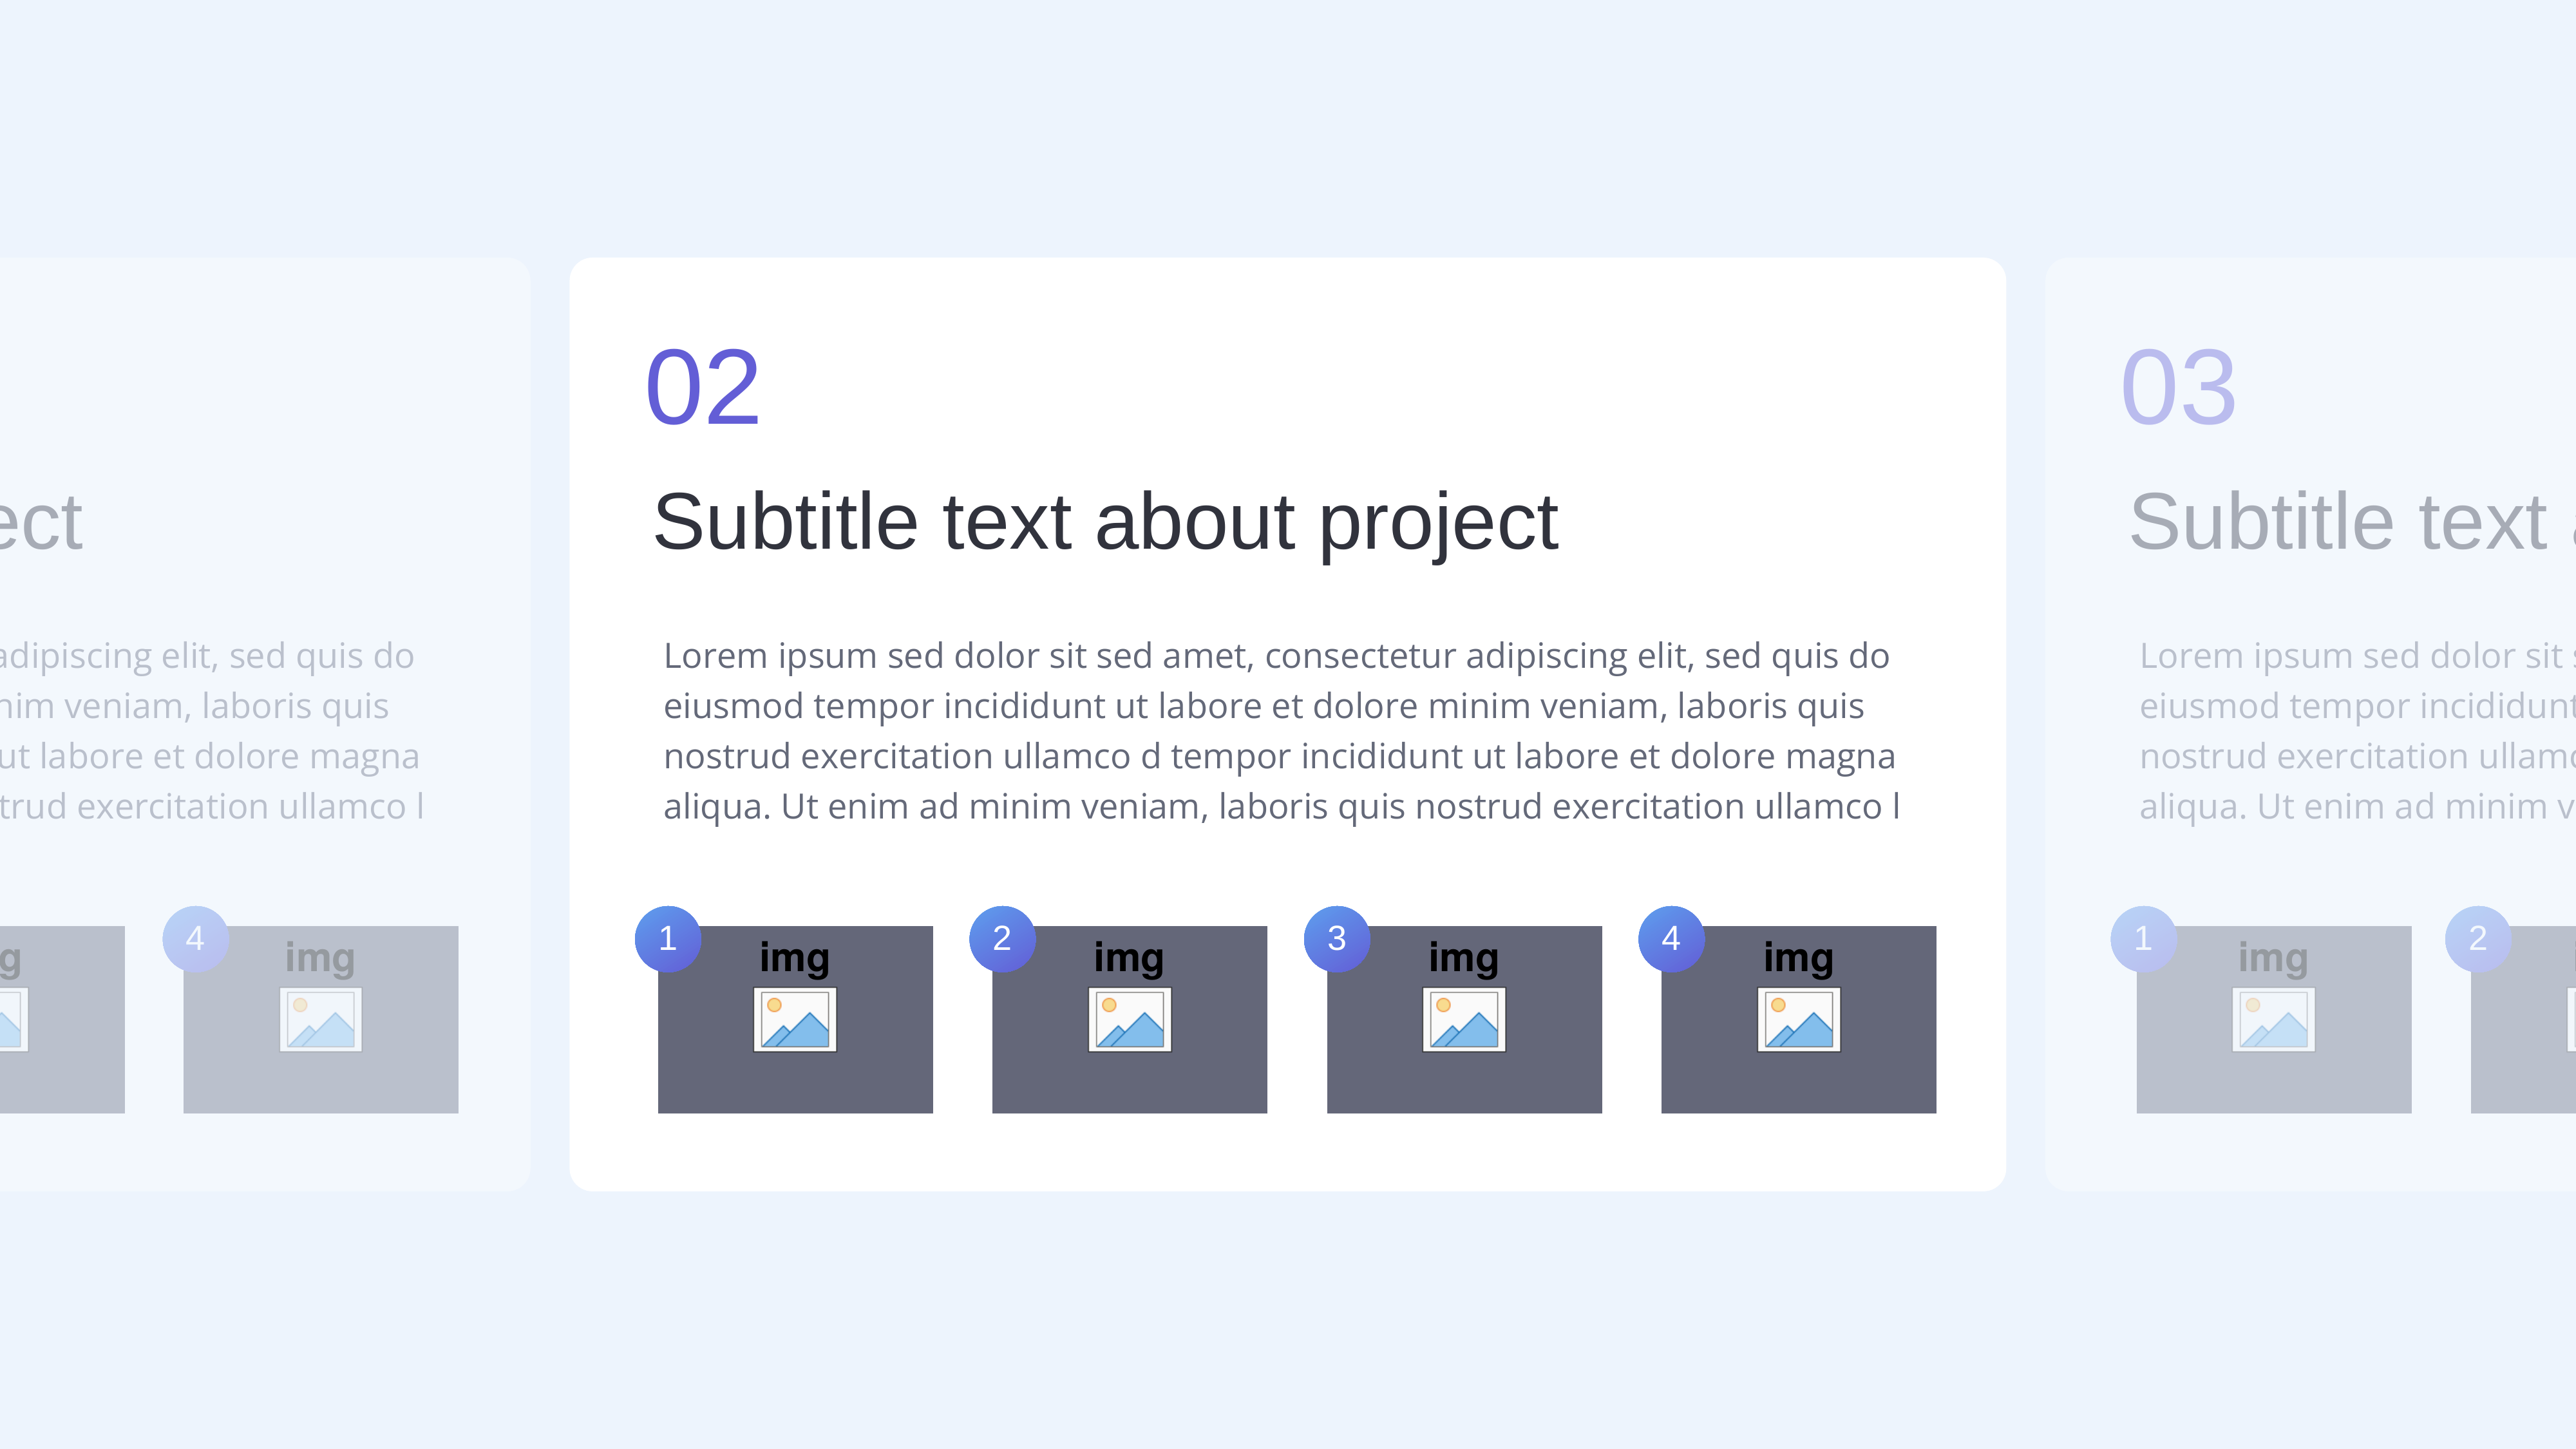

01
02
03
Subtitle text about project
Subtitle text about project
Subtitle text about project
Lorem ipsum sed dolor sit sed amet, consectetur adipiscing elit, sed quis do eiusmod tempor incididunt ut labore et dolore minim veniam, laboris quis nostrud exercitation ullamco d tempor incididunt ut labore et dolore magna aliqua. Ut enim ad minim veniam, laboris quis nostrud exercitation ullamco l
Lorem ipsum sed dolor sit sed amet, consectetur adipiscing elit, sed quis do eiusmod tempor incididunt ut labore et dolore minim veniam, laboris quis nostrud exercitation ullamco d tempor incididunt ut labore et dolore magna aliqua. Ut enim ad minim veniam, laboris quis nostrud exercitation ullamco l
Lorem ipsum sed dolor sit sed amet, consectetur adipiscing elit, sed quis do eiusmod tempor incididunt ut labore et dolore minim veniam, laboris quis nostrud exercitation ullamco d tempor incididunt ut labore et dolore magna aliqua. Ut enim ad minim veniam, laboris quis nostrud exercitation ullamco l

1

2

3

1
2
3
4
4
1
2
3
4